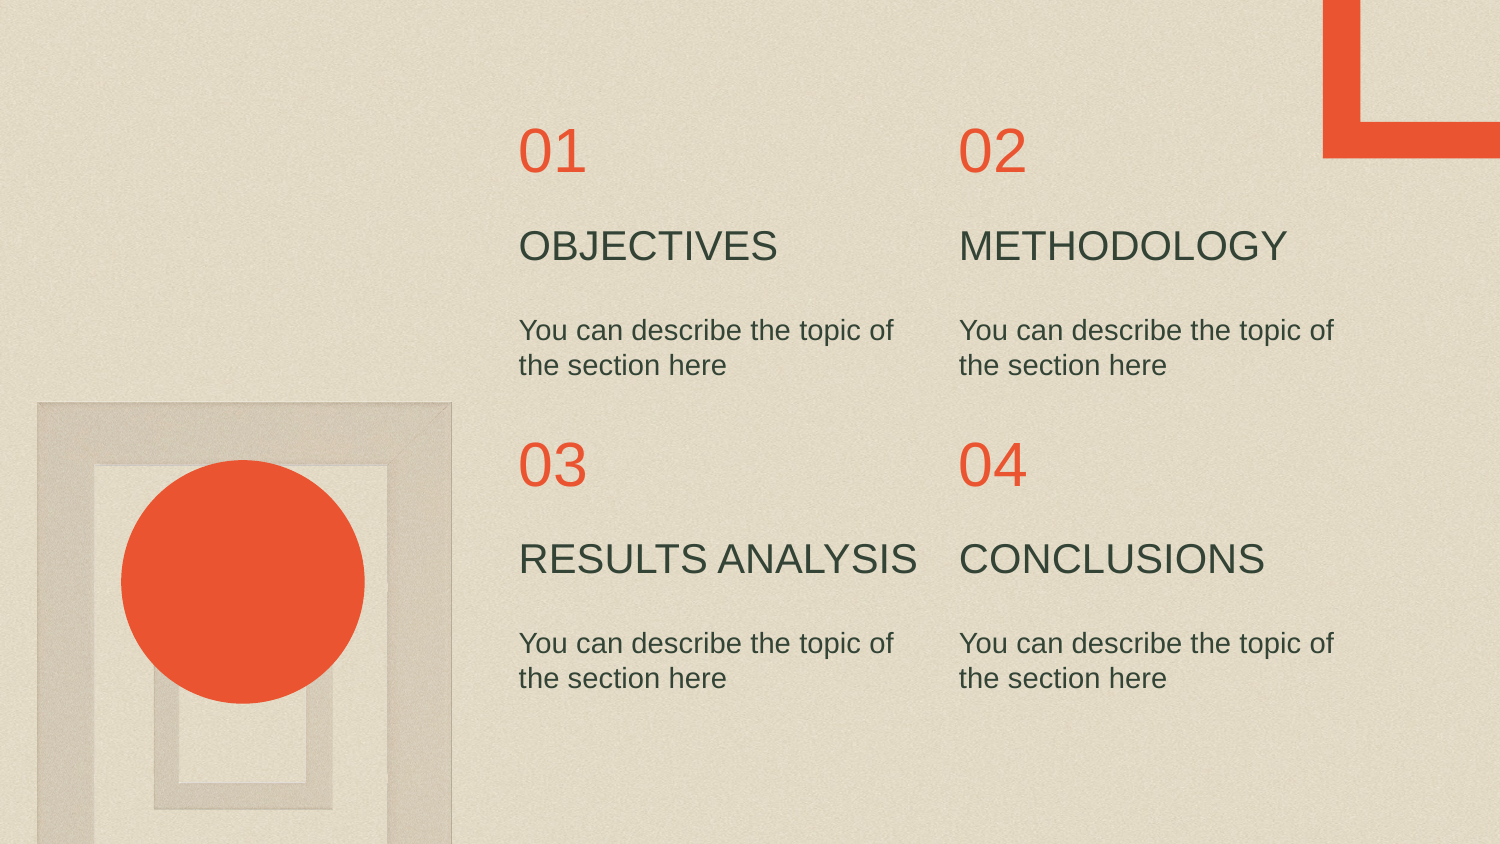

01
02
# OBJECTIVES
METHODOLOGY
You can describe the topic of the section here
You can describe the topic of the section here
03
04
RESULTS ANALYSIS
CONCLUSIONS
You can describe the topic of the section here
You can describe the topic of the section here